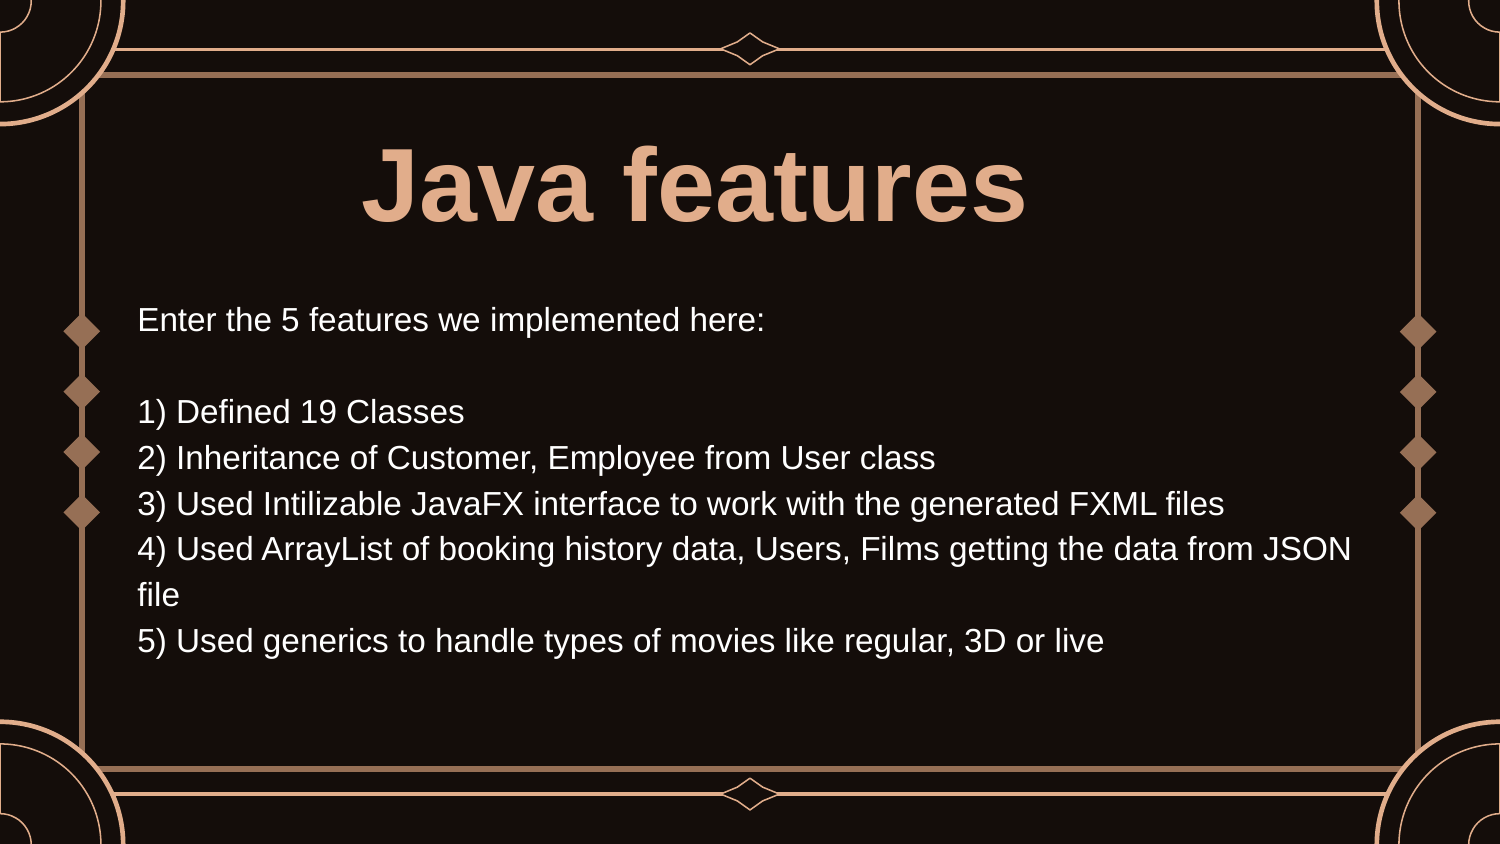

# Java features
Enter the 5 features we implemented here:

1) Defined 19 Classes 
2) Inheritance of Customer, Employee from User class
3) Used Intilizable JavaFX interface to work with the generated FXML files
4) Used ArrayList of booking history data, Users, Films getting the data from JSON file
5) Used generics to handle types of movies like regular, 3D or live